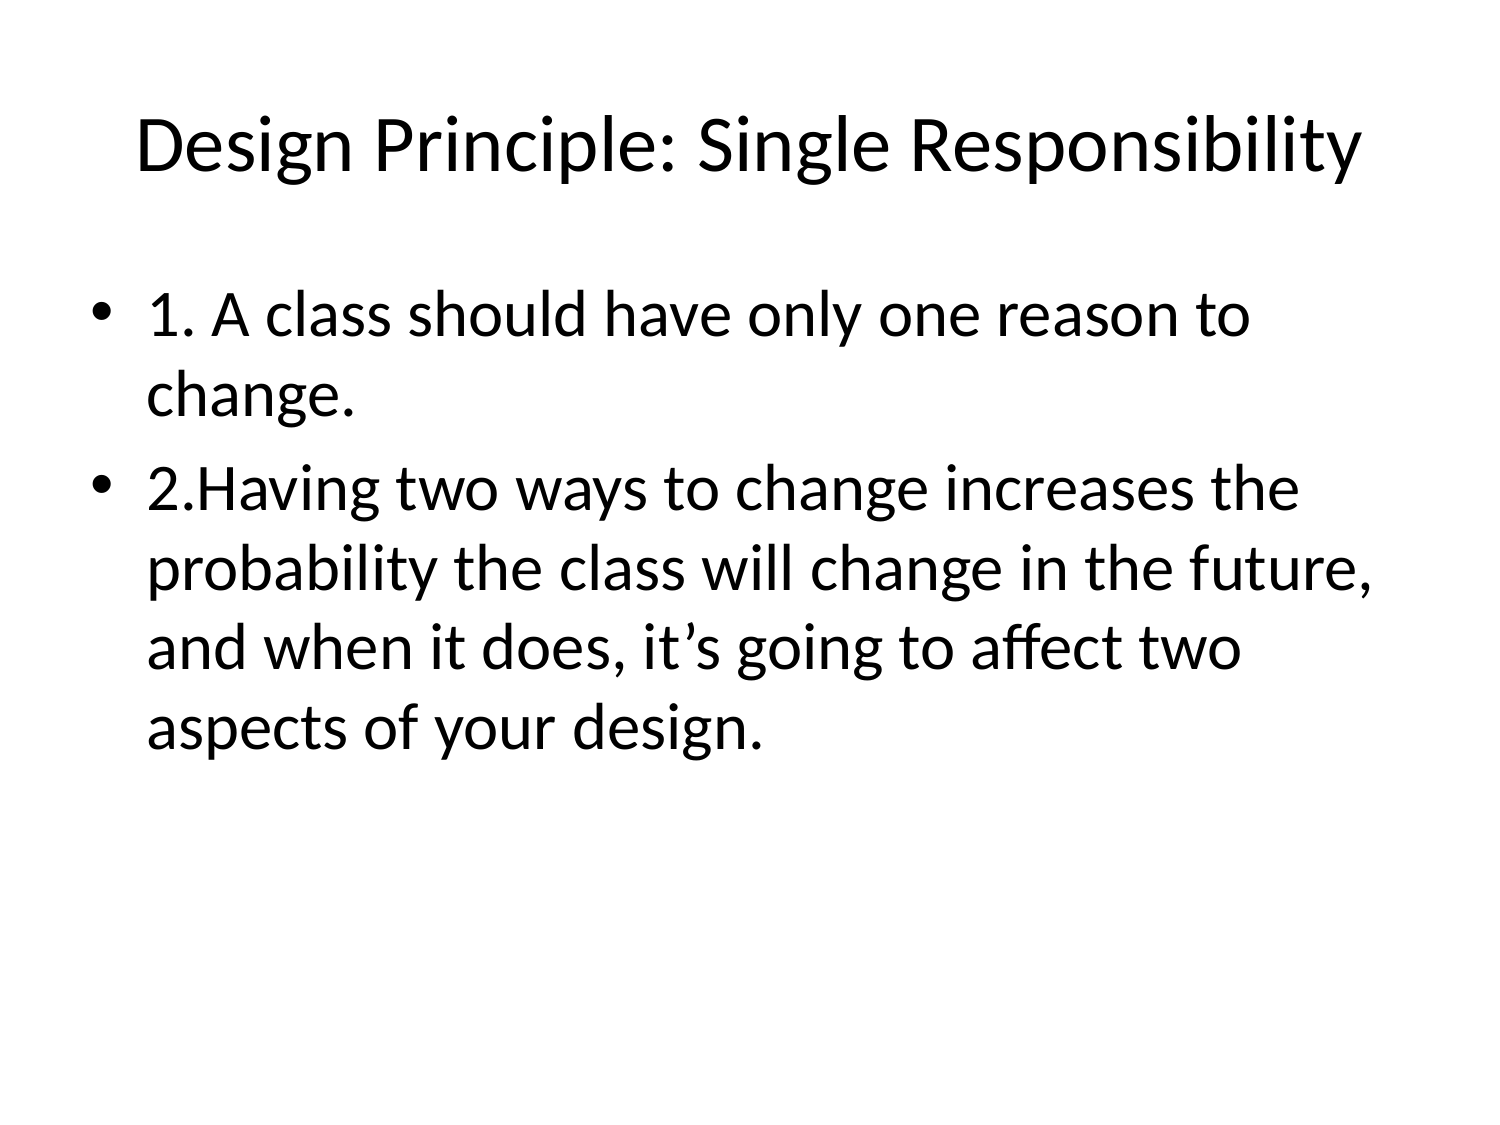

# Design Principle: Single Responsibility
1. A class should have only one reason to change.
2.Having two ways to change increases the probability the class will change in the future, and when it does, it’s going to affect two aspects of your design.